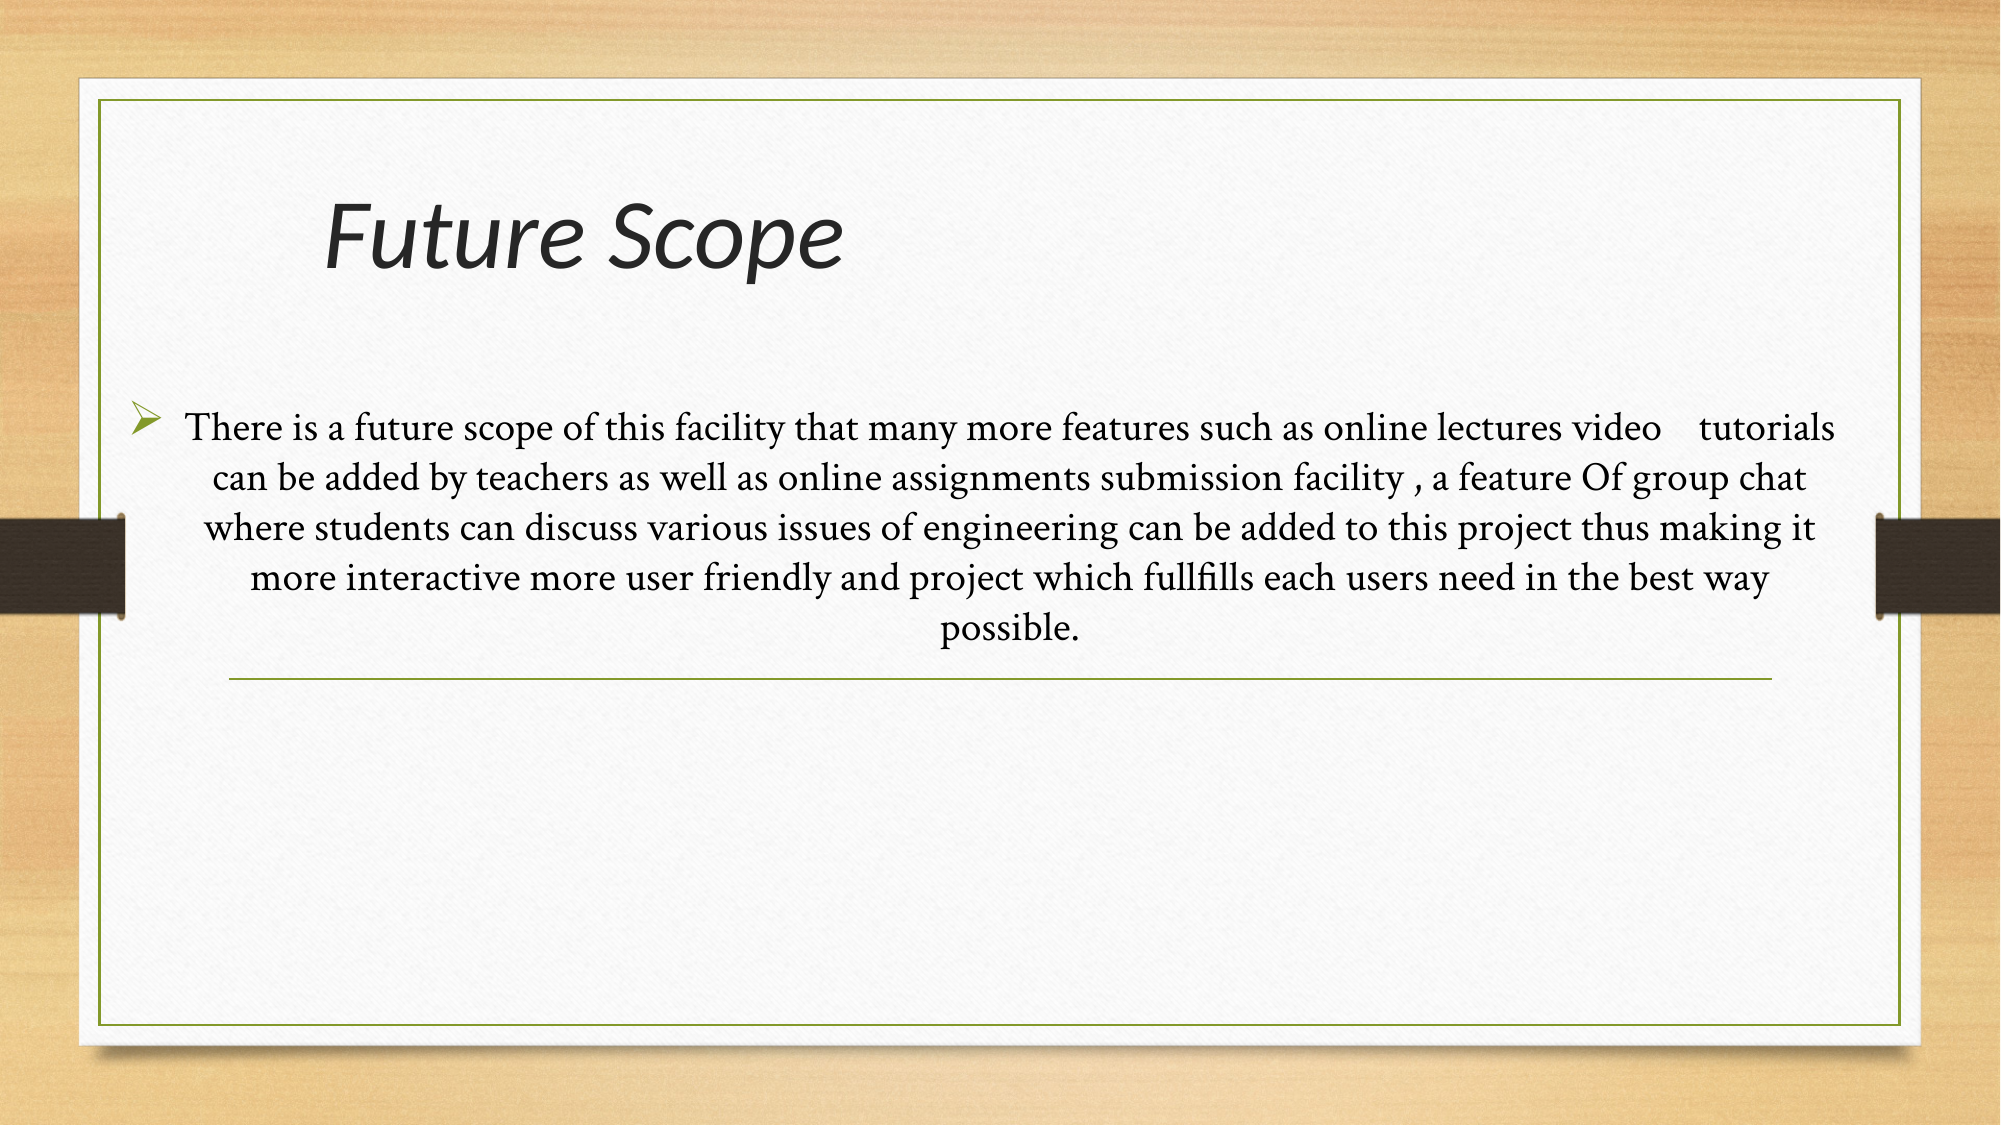

# Future Scope
There is a future scope of this facility that many more features such as online lectures video    tutorials can be added by teachers as well as online assignments submission facility , a feature Of group chat where students can discuss various issues of engineering can be added to this project thus making it more interactive more user friendly and project which fullfills each users need in the best way possible.